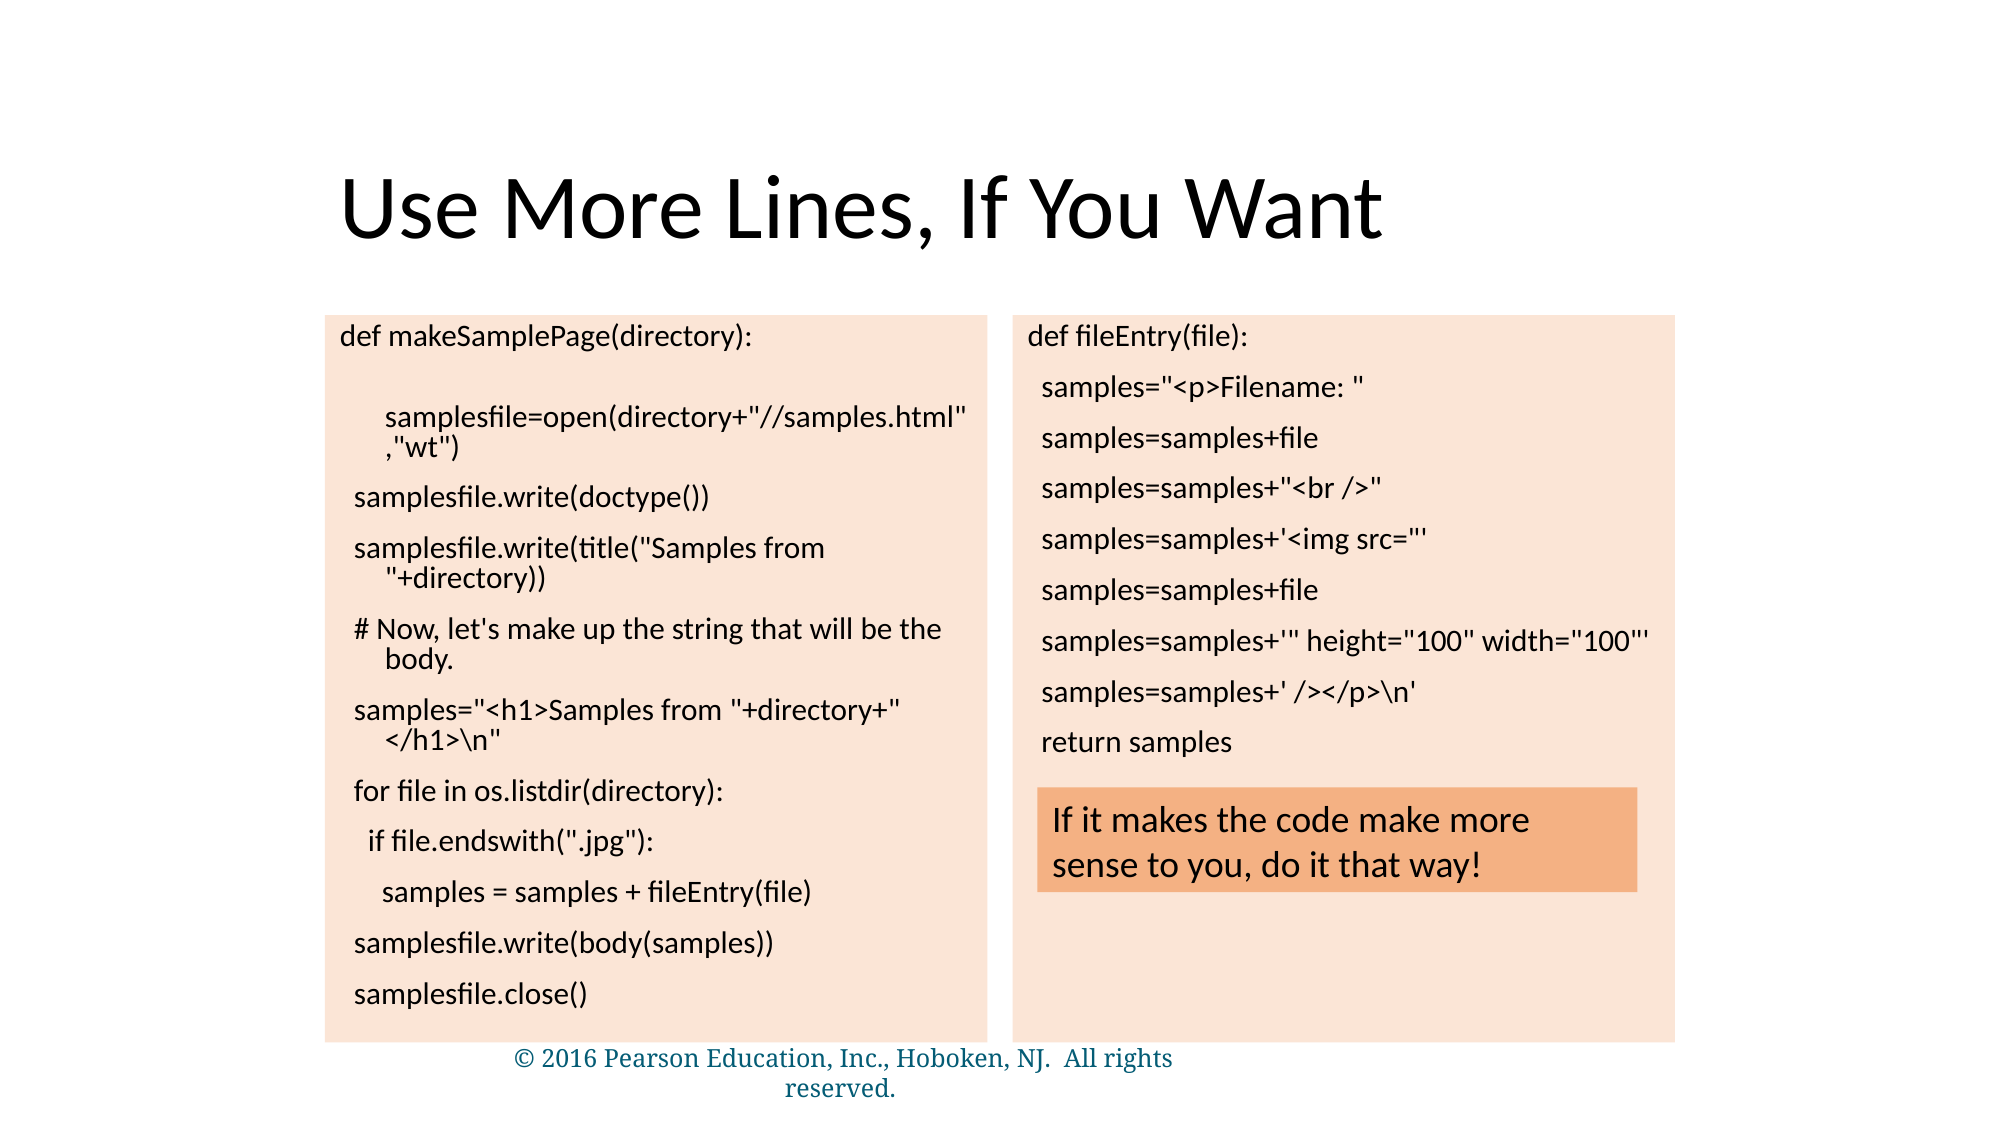

# Use More Lines, If You Want
def makeSamplePage(directory):
  samplesfile=open(directory+"//samples.html","wt")
  samplesfile.write(doctype())
  samplesfile.write(title("Samples from "+directory))
  # Now, let's make up the string that will be the body.
  samples="<h1>Samples from "+directory+" </h1>\n"
  for file in os.listdir(directory):
    if file.endswith(".jpg"):
      samples = samples + fileEntry(file)
  samplesfile.write(body(samples))
  samplesfile.close()
def fileEntry(file):
  samples="<p>Filename: "
  samples=samples+file
  samples=samples+"<br />"
  samples=samples+'<img src="'
  samples=samples+file
  samples=samples+'" height="100" width="100"'
  samples=samples+' /></p>\n'
  return samples
If it makes the code make more sense to you, do it that way!
© 2016 Pearson Education, Inc., Hoboken, NJ.  All rights reserved.